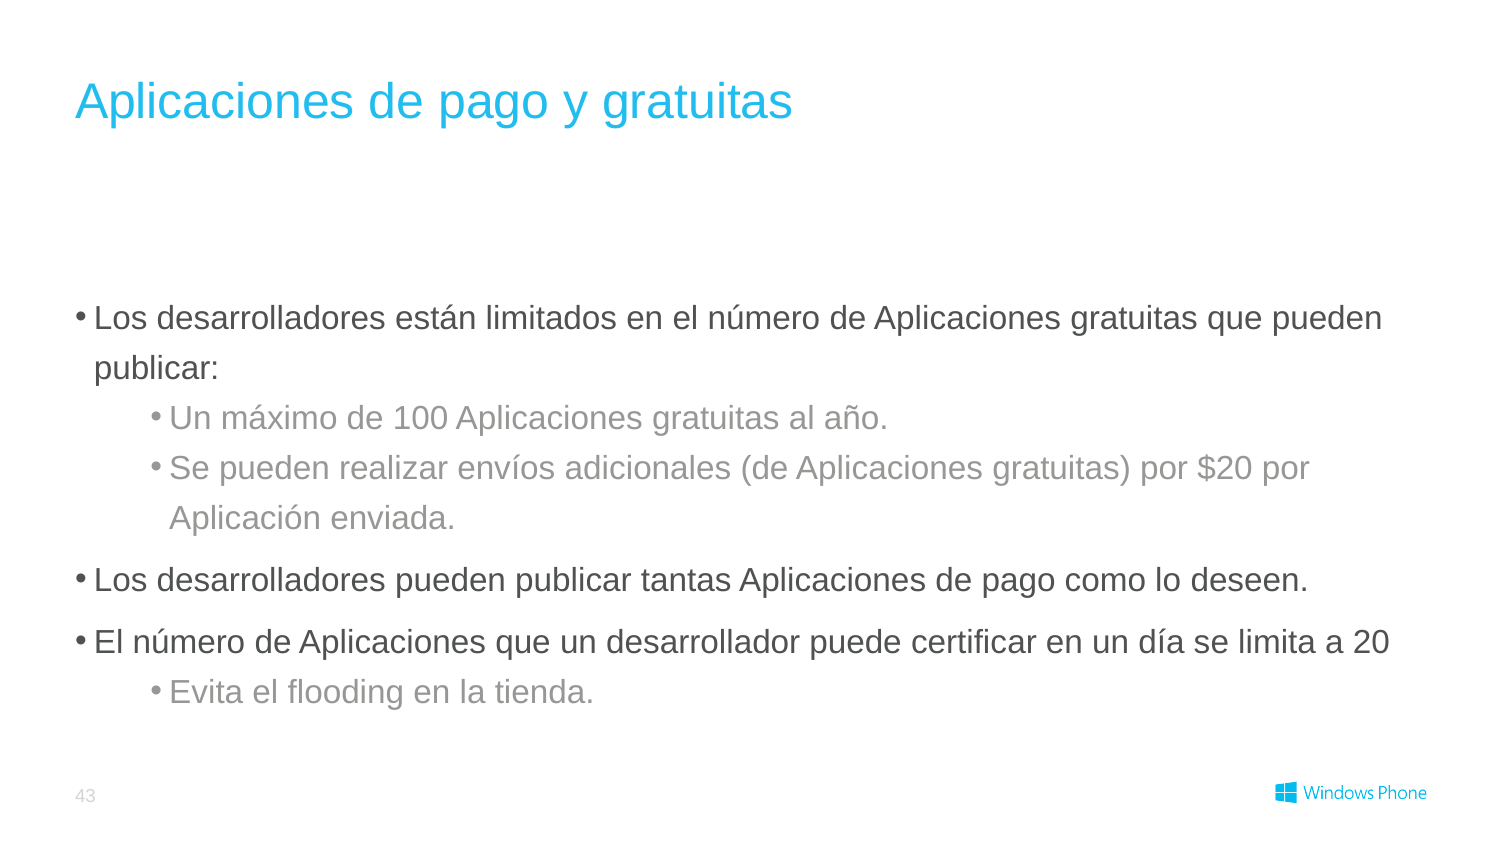

# Aplicaciones de pago y gratuitas
Los desarrolladores están limitados en el número de Aplicaciones gratuitas que pueden publicar:
Un máximo de 100 Aplicaciones gratuitas al año.
Se pueden realizar envíos adicionales (de Aplicaciones gratuitas) por $20 por Aplicación enviada.
Los desarrolladores pueden publicar tantas Aplicaciones de pago como lo deseen.
El número de Aplicaciones que un desarrollador puede certificar en un día se limita a 20
Evita el flooding en la tienda.

43